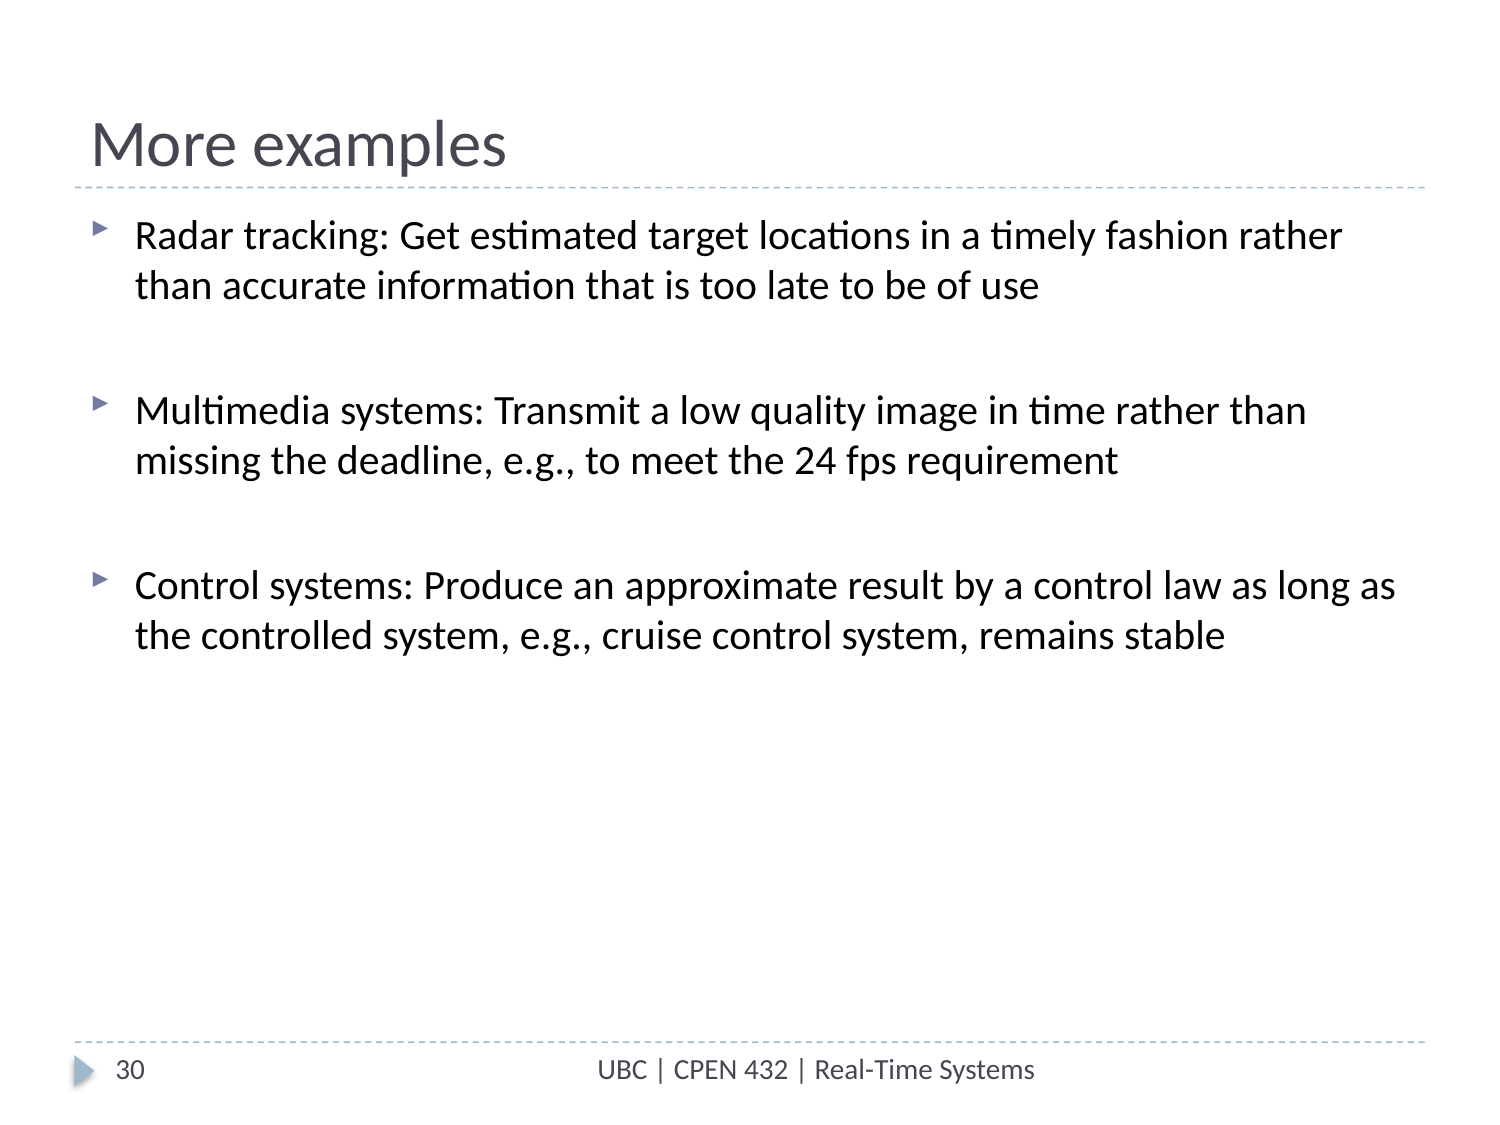

# More examples
Radar tracking: Get estimated target locations in a timely fashion rather than accurate information that is too late to be of use

Multimedia systems: Transmit a low quality image in time rather than missing the deadline, e.g., to meet the 24 fps requirement

Control systems: Produce an approximate result by a control law as long as the controlled system, e.g., cruise control system, remains stable
30
UBC | CPEN 432 | Real-Time Systems